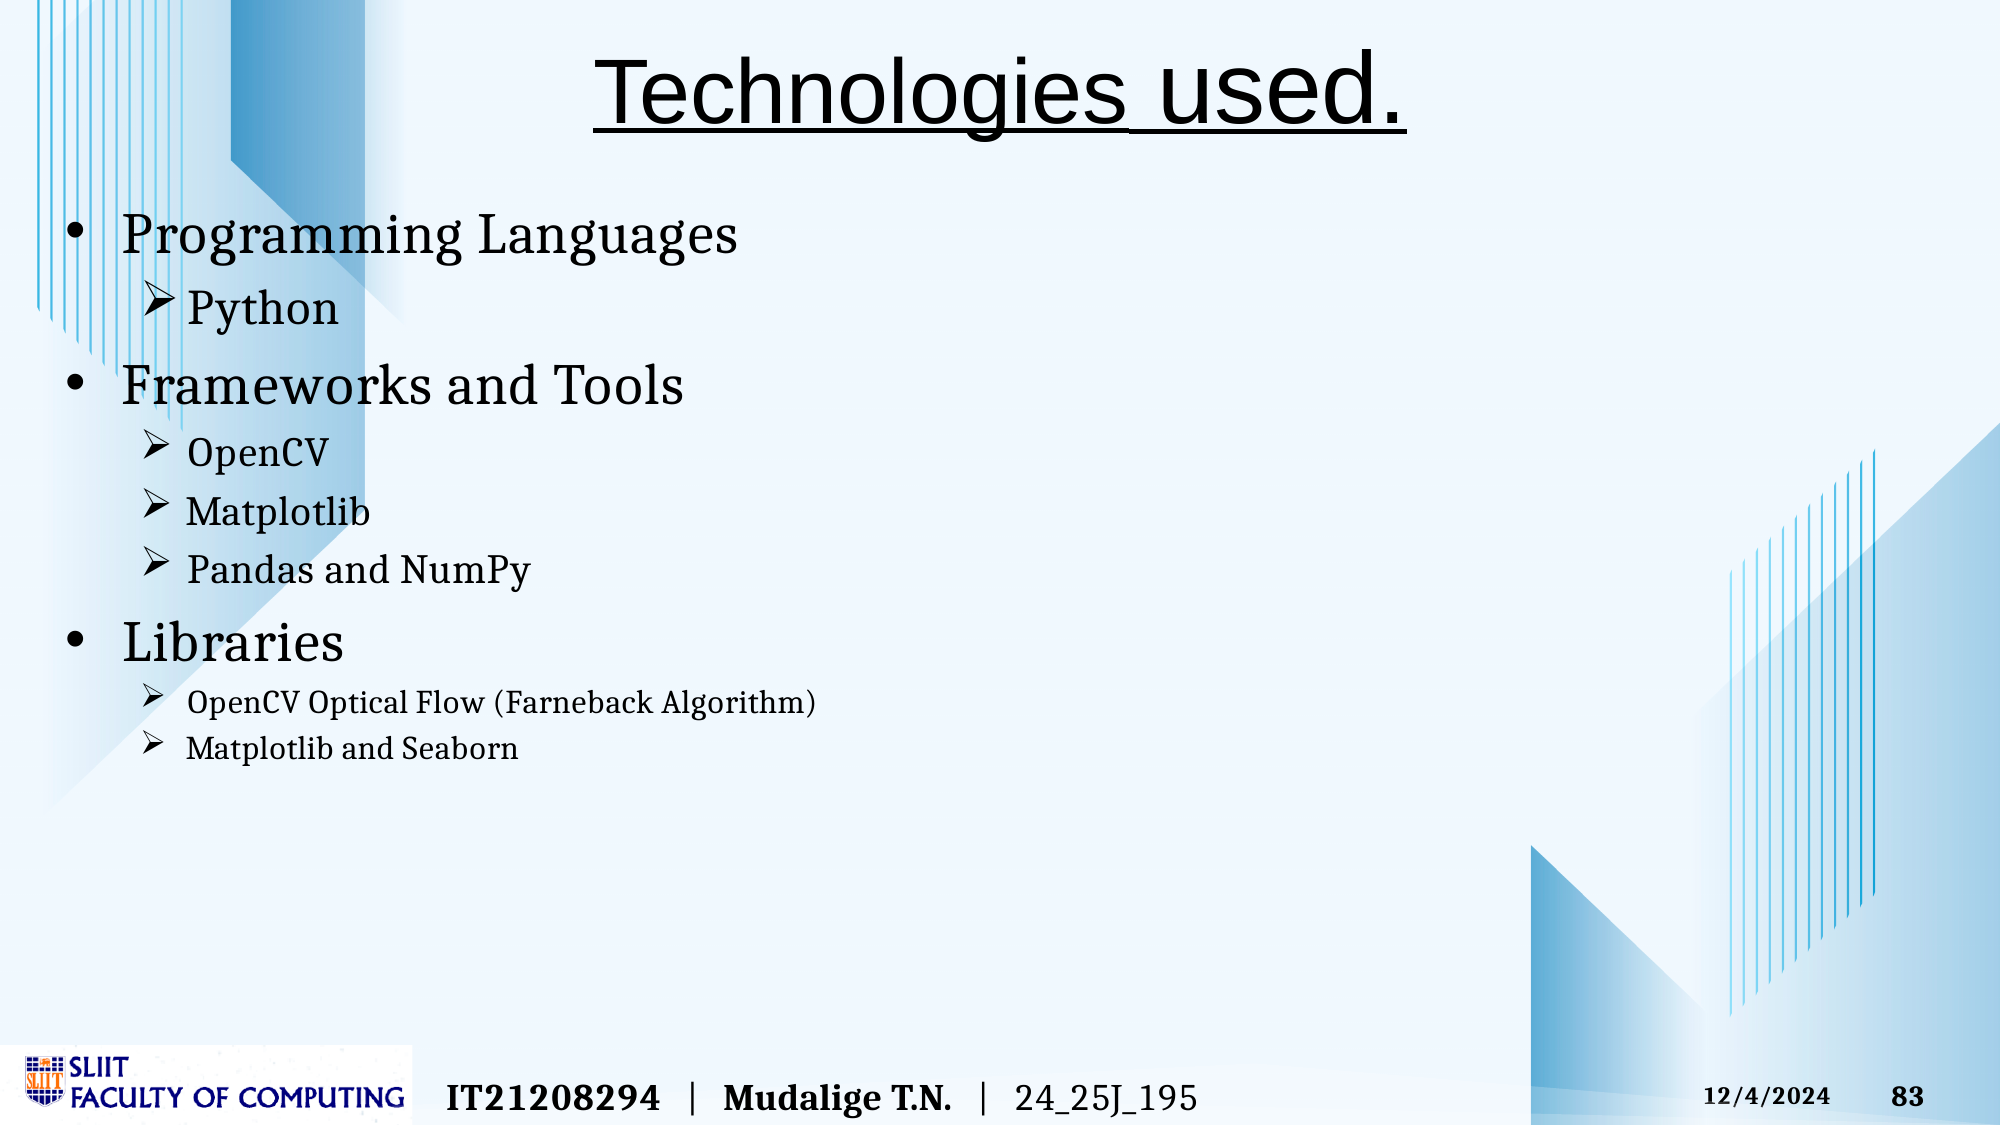

# Technologies used.
Programming Languages
Python
Frameworks and Tools
OpenCV
Matplotlib
Pandas and NumPy
Libraries
OpenCV Optical Flow (Farneback Algorithm)
Matplotlib and Seaborn

IT21208294   |   Mudalige T.N.   |   24_25J_195